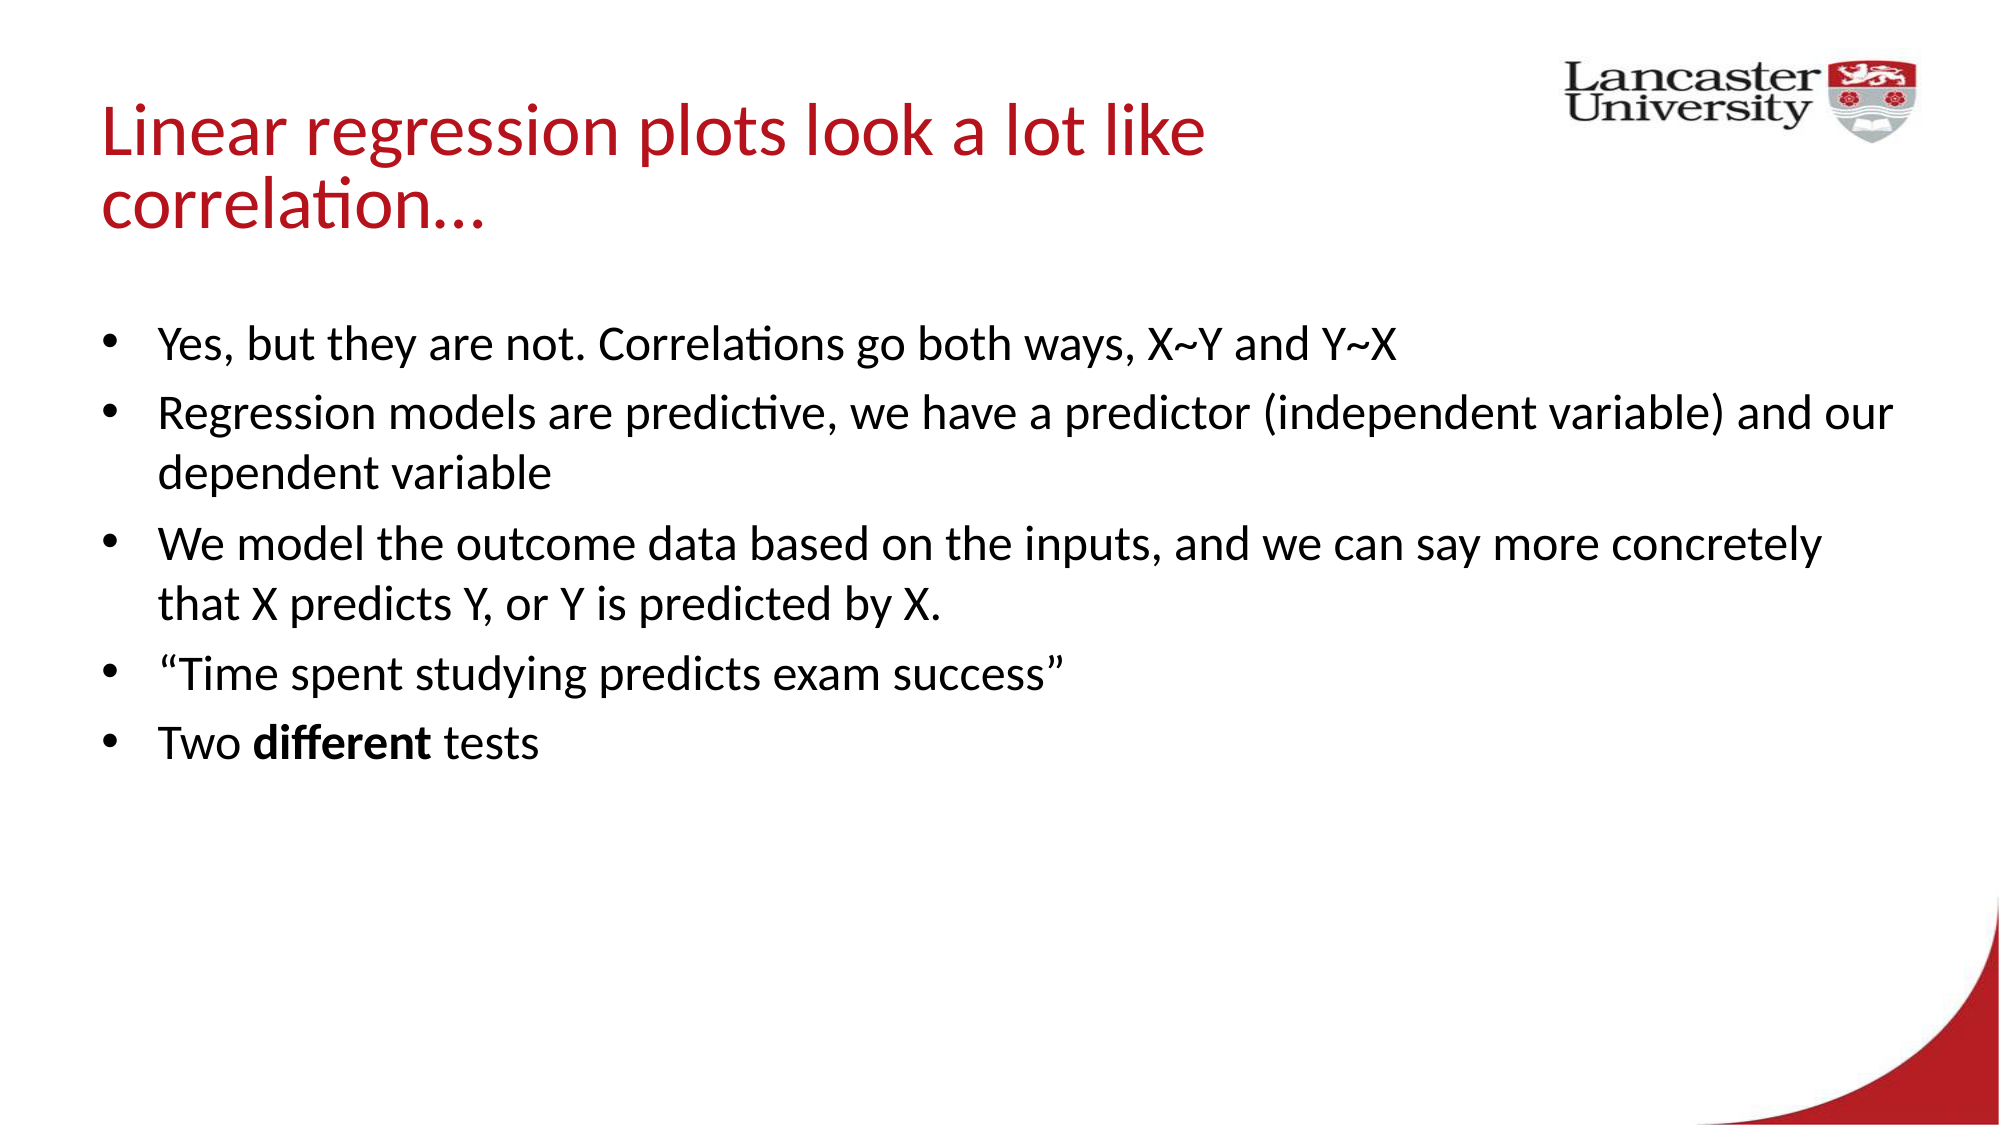

# Linear regression plots look a lot like correlation…
Yes, but they are not. Correlations go both ways, X~Y and Y~X
Regression models are predictive, we have a predictor (independent variable) and our dependent variable
We model the outcome data based on the inputs, and we can say more concretely that X predicts Y, or Y is predicted by X.
“Time spent studying predicts exam success”
Two different tests